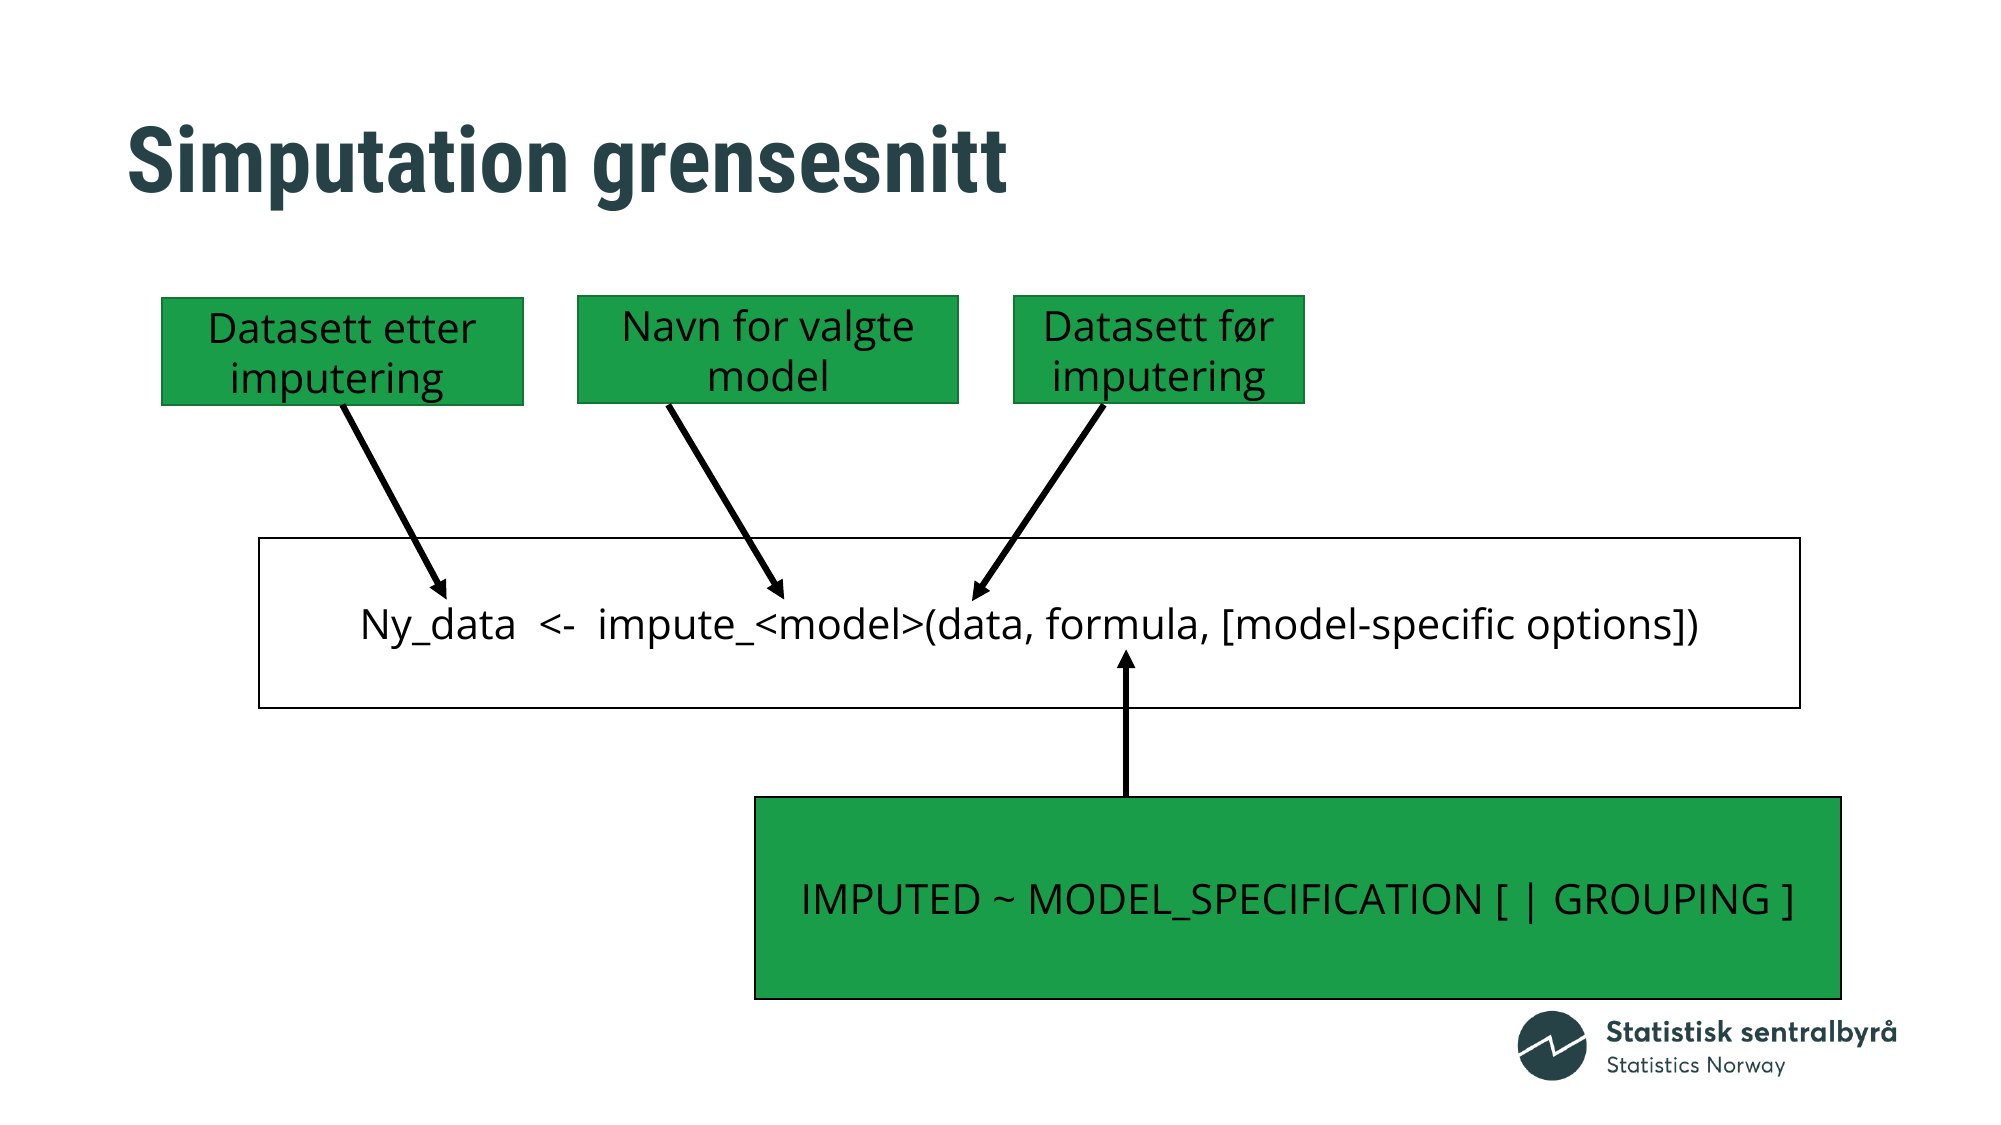

# Simputation grensesnitt
Navn for valgte model
Datasett før imputering
Datasett etter imputering

Ny_data  <-  impute_<model>(data, formula, [model-specific options])
IMPUTED ~ MODEL_SPECIFICATION [ | GROUPING ]